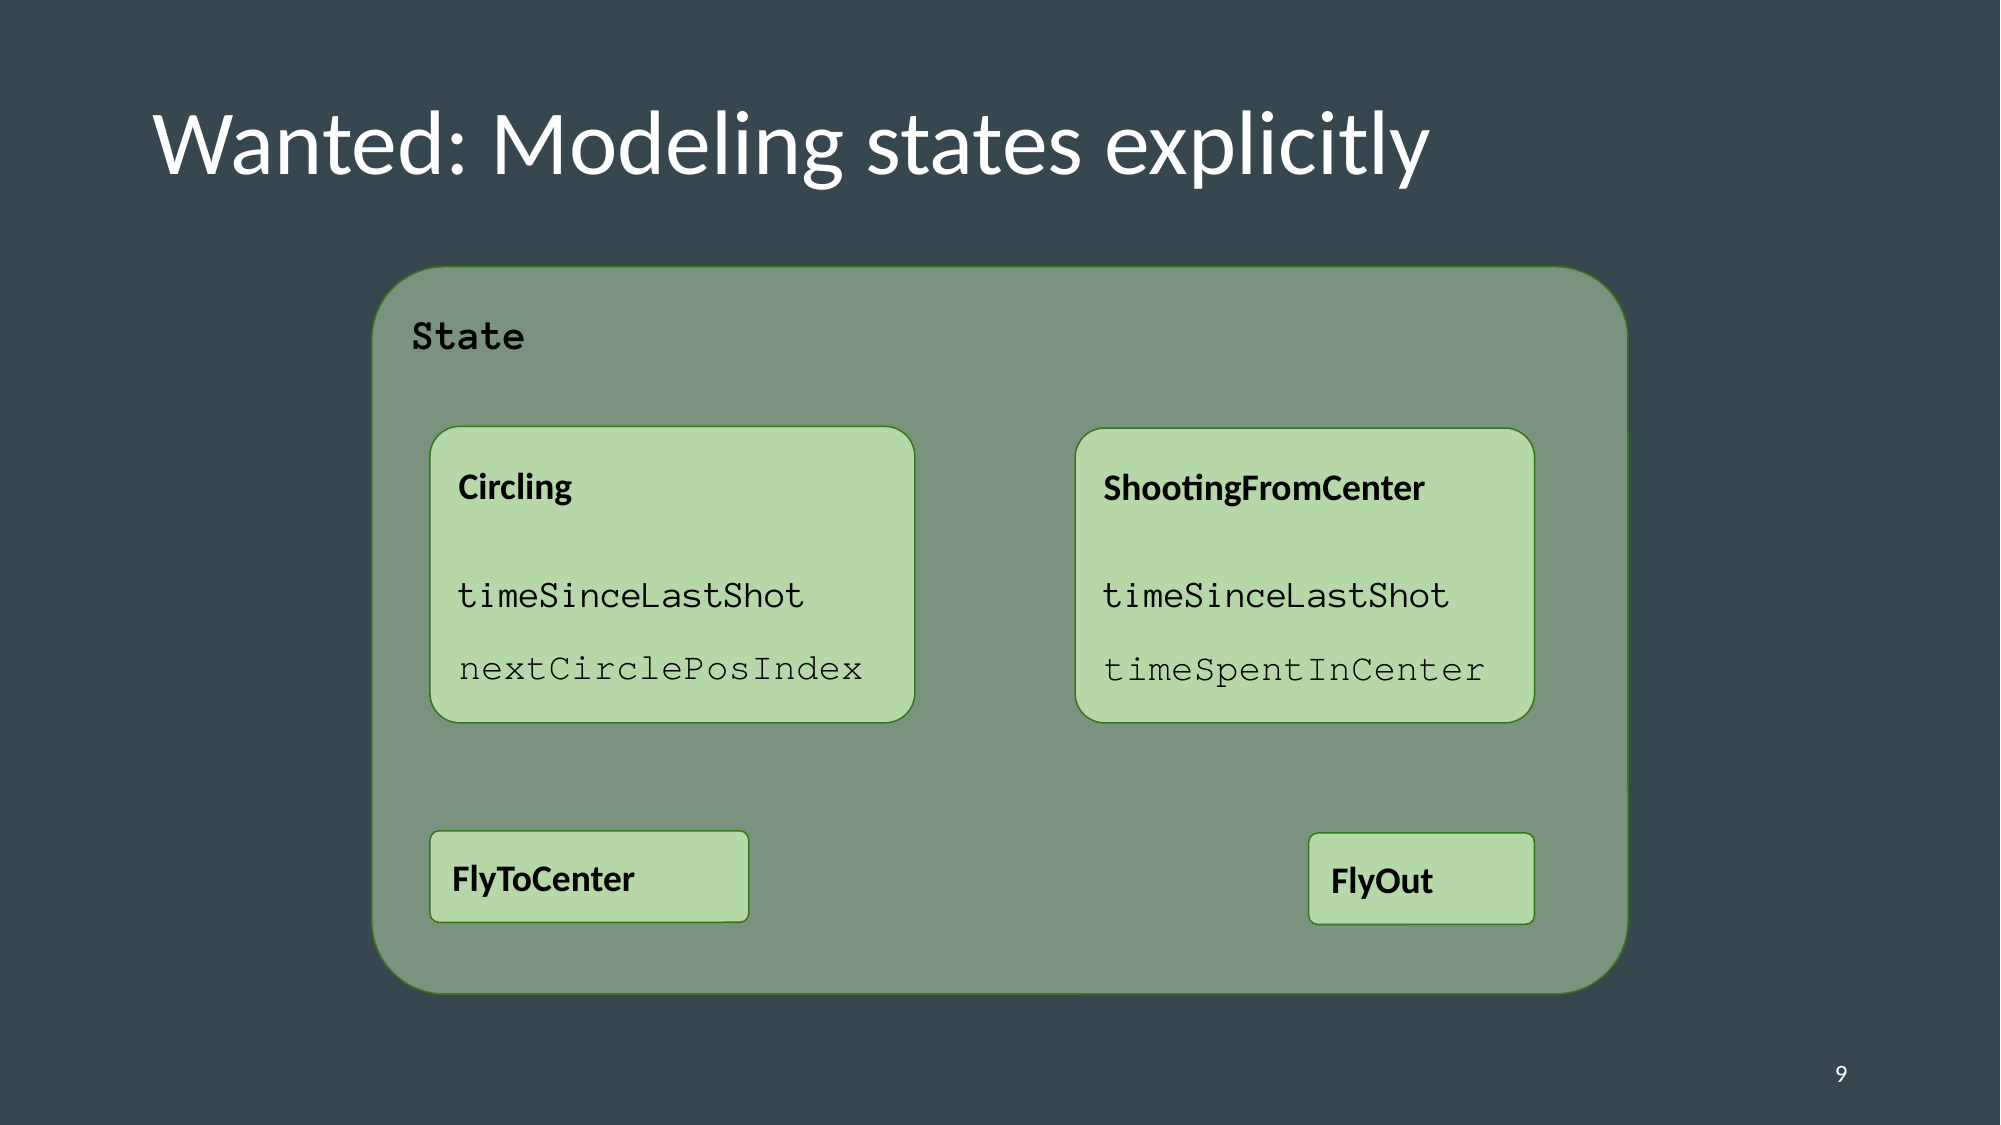

# Wanted: Modeling states explicitly
State
Circling

timeSinceLastShot
nextCirclePosIndex
ShootingFromCenter

timeSinceLastShot
timeSpentInCenter
FlyToCenter

FlyOut

9